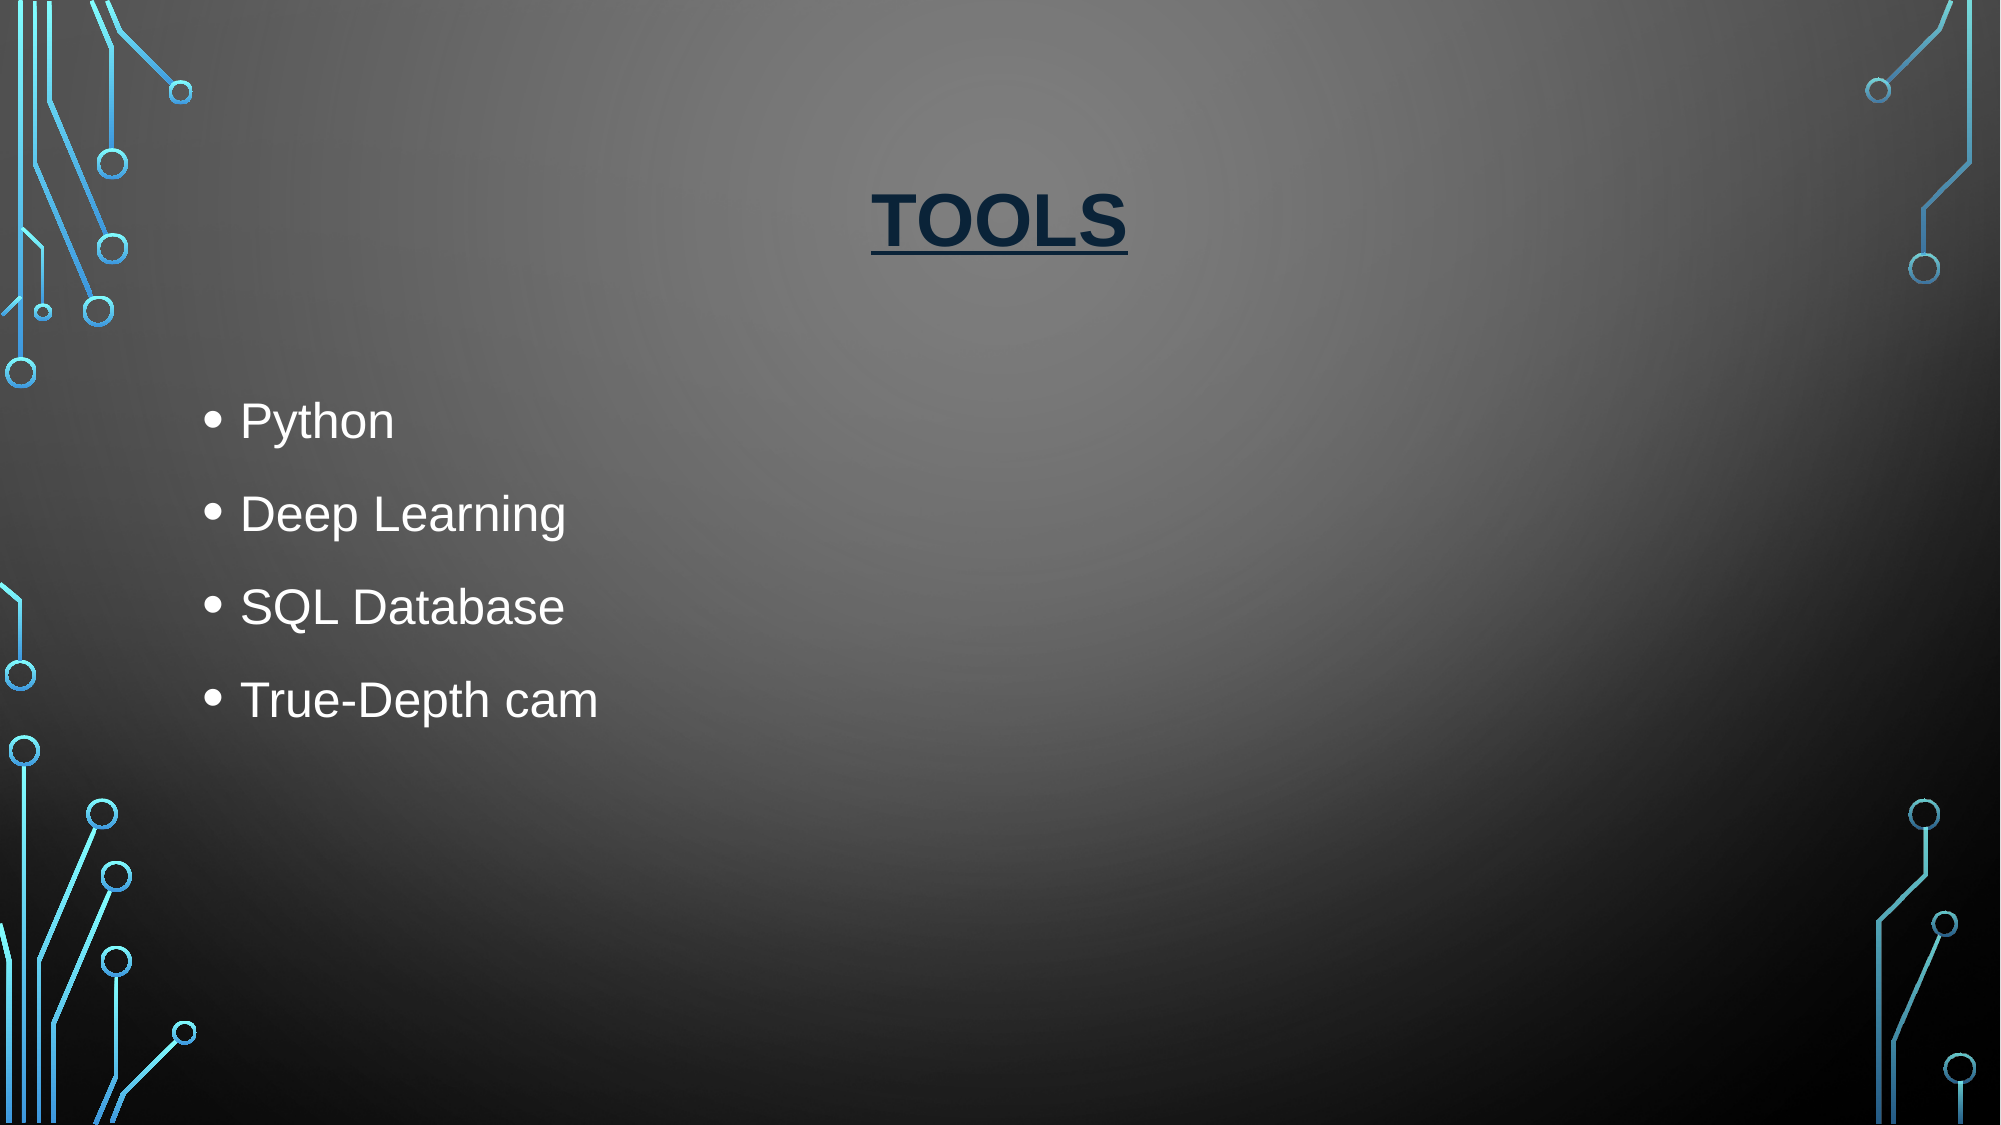

# Tools
Python
Deep Learning
SQL Database
True-Depth cam